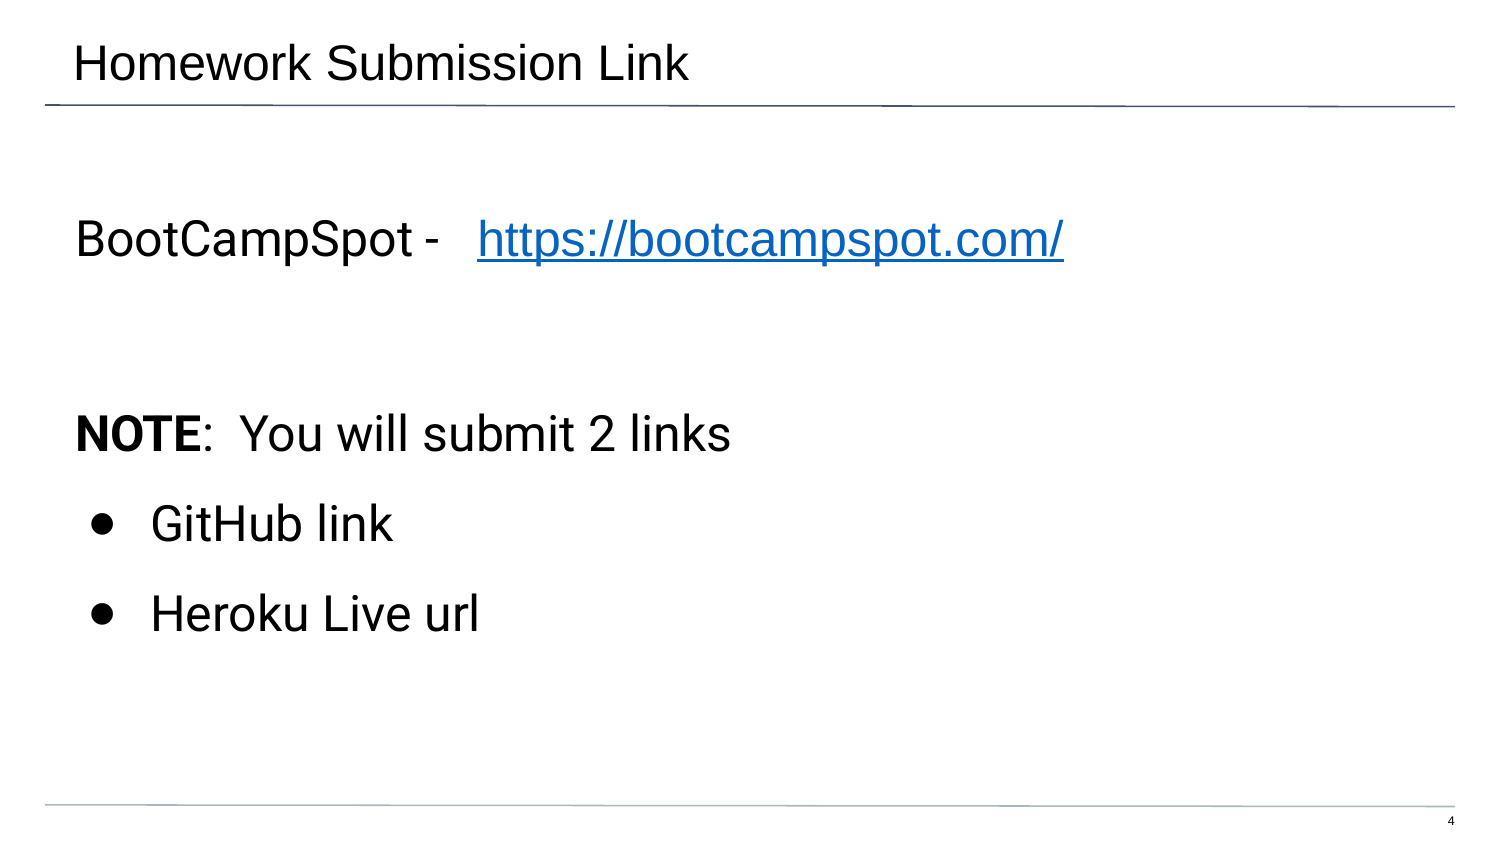

# Homework Submission Link
BootCampSpot -   https://bootcampspot.com/

NOTE:  You will submit 2 links
GitHub link
Heroku Live url